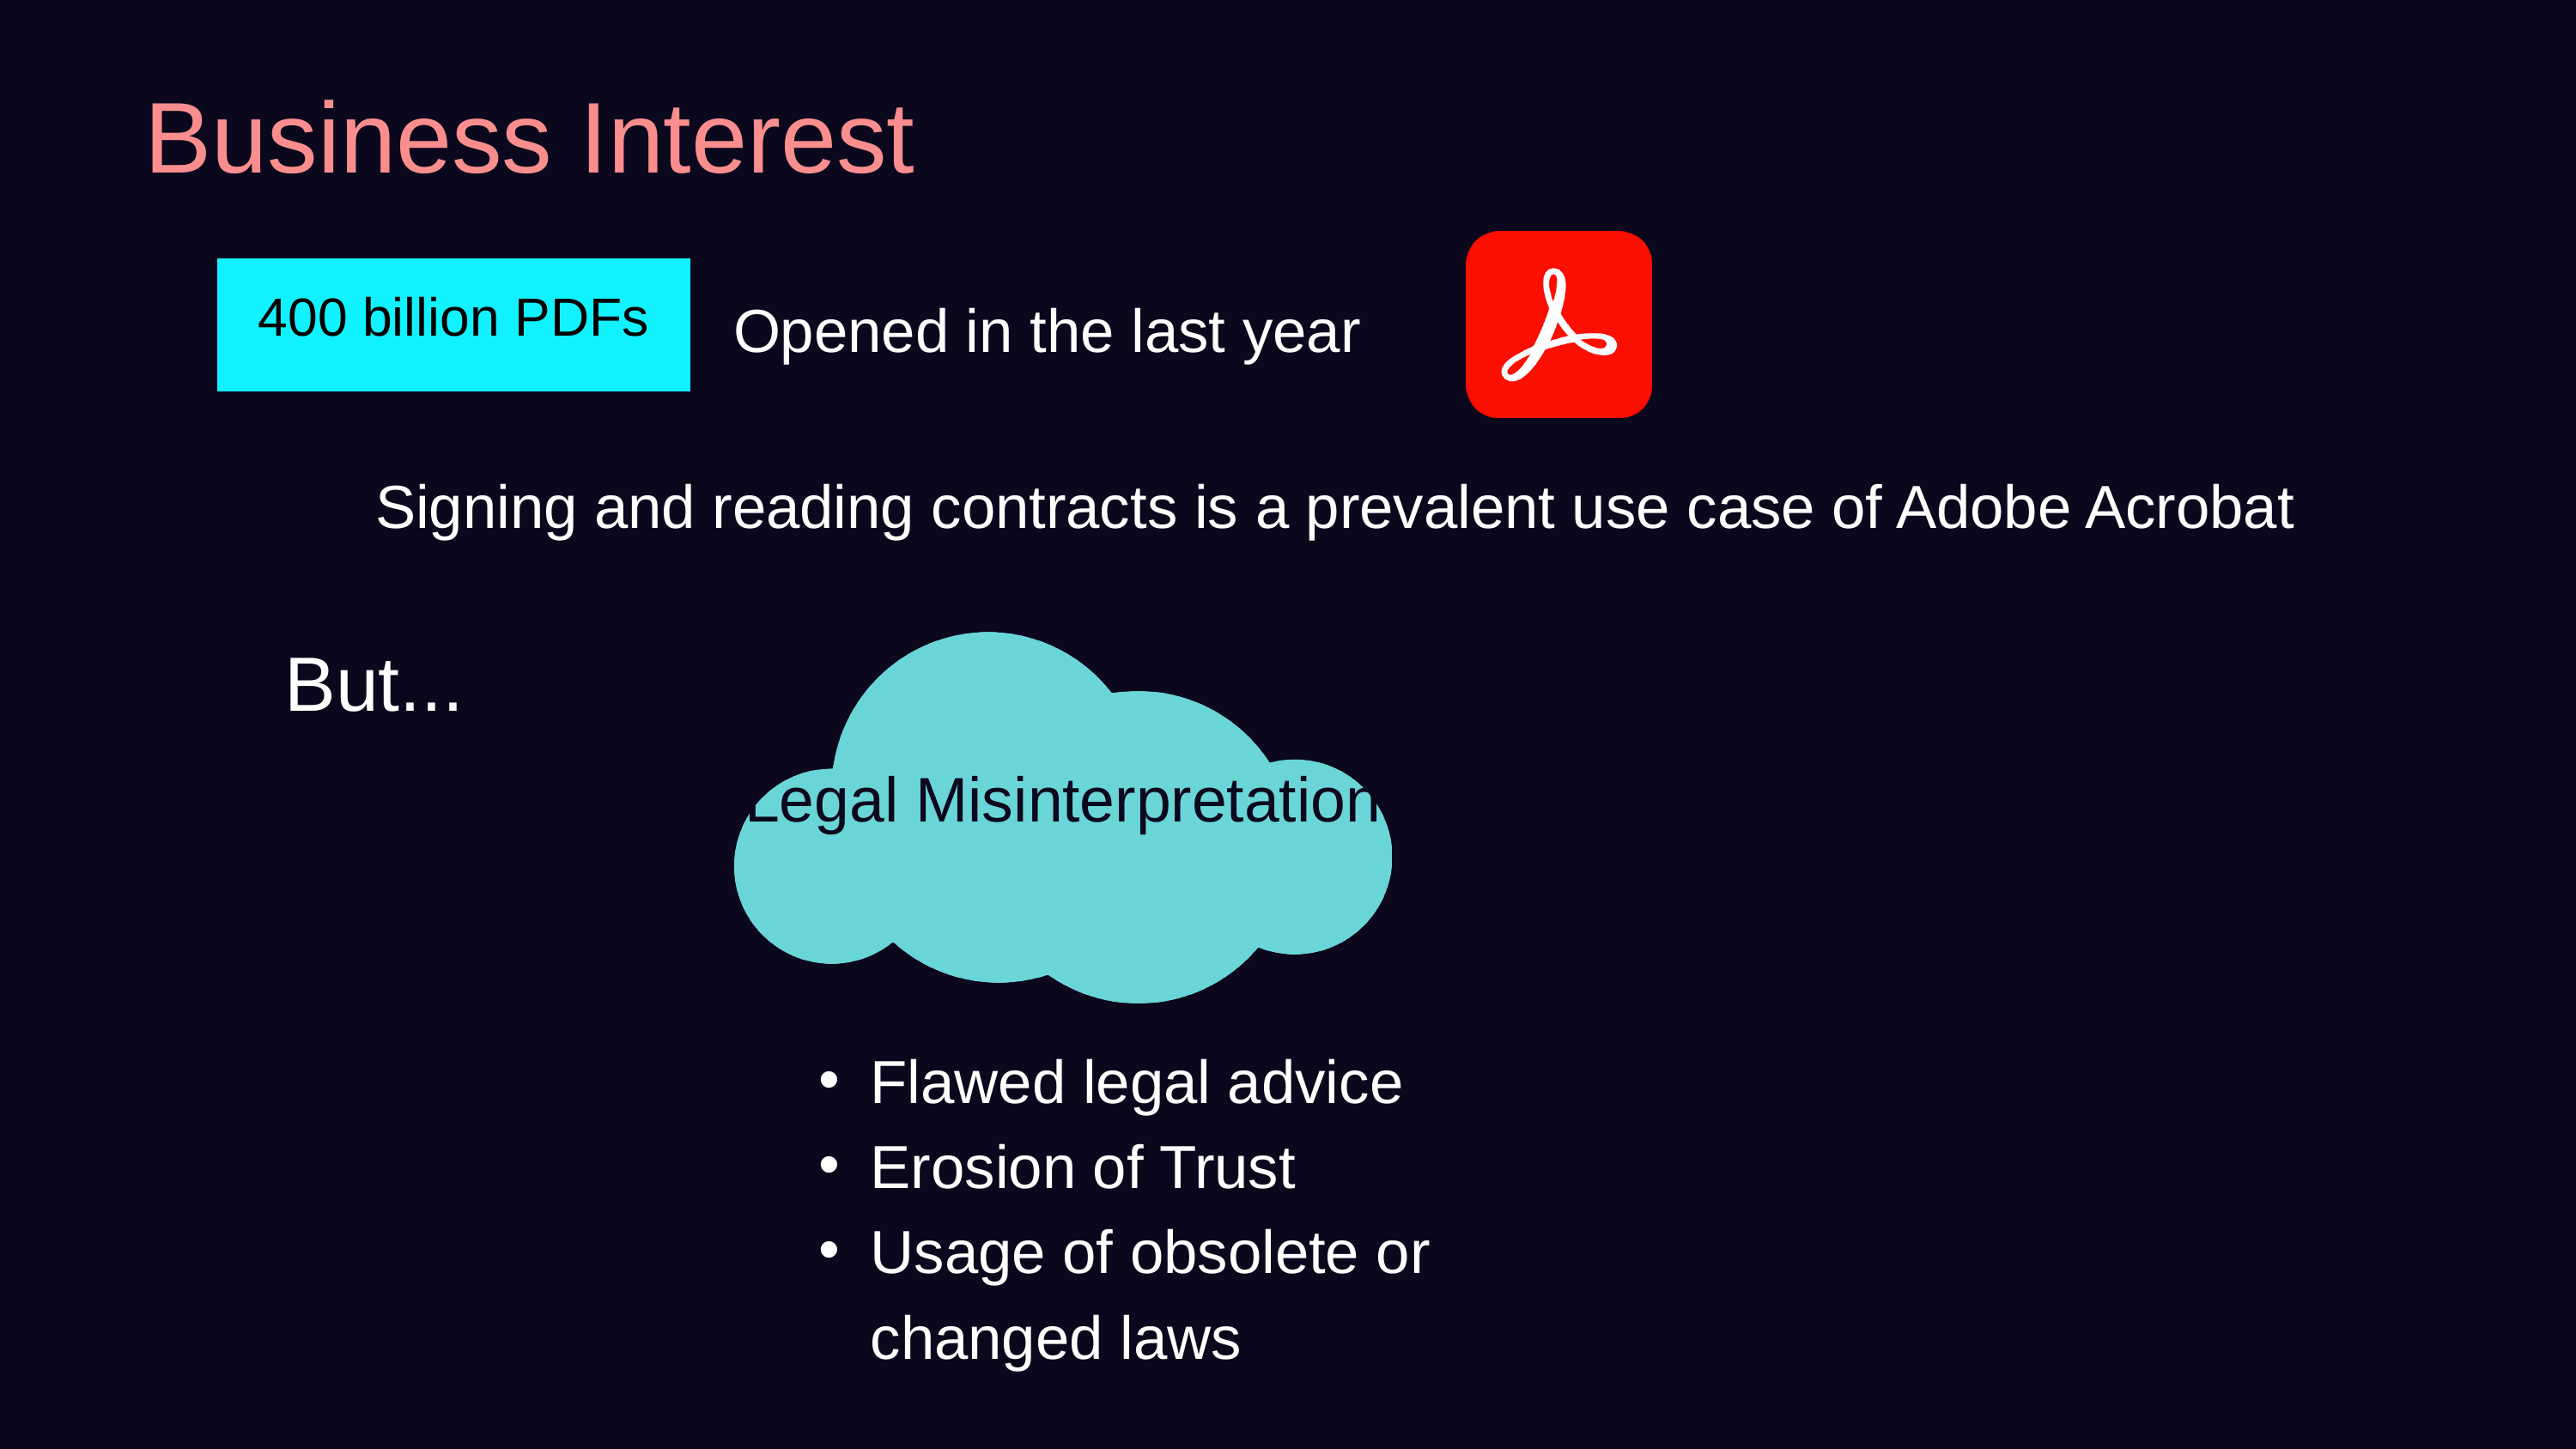

Business Interest

400 billion PDFs
Opened in the last year
Signing and reading contracts is a prevalent use case of Adobe Acrobat
But...

Legal Misinterpretation
Flawed legal advice
Erosion of Trust
Usage of obsolete or changed laws